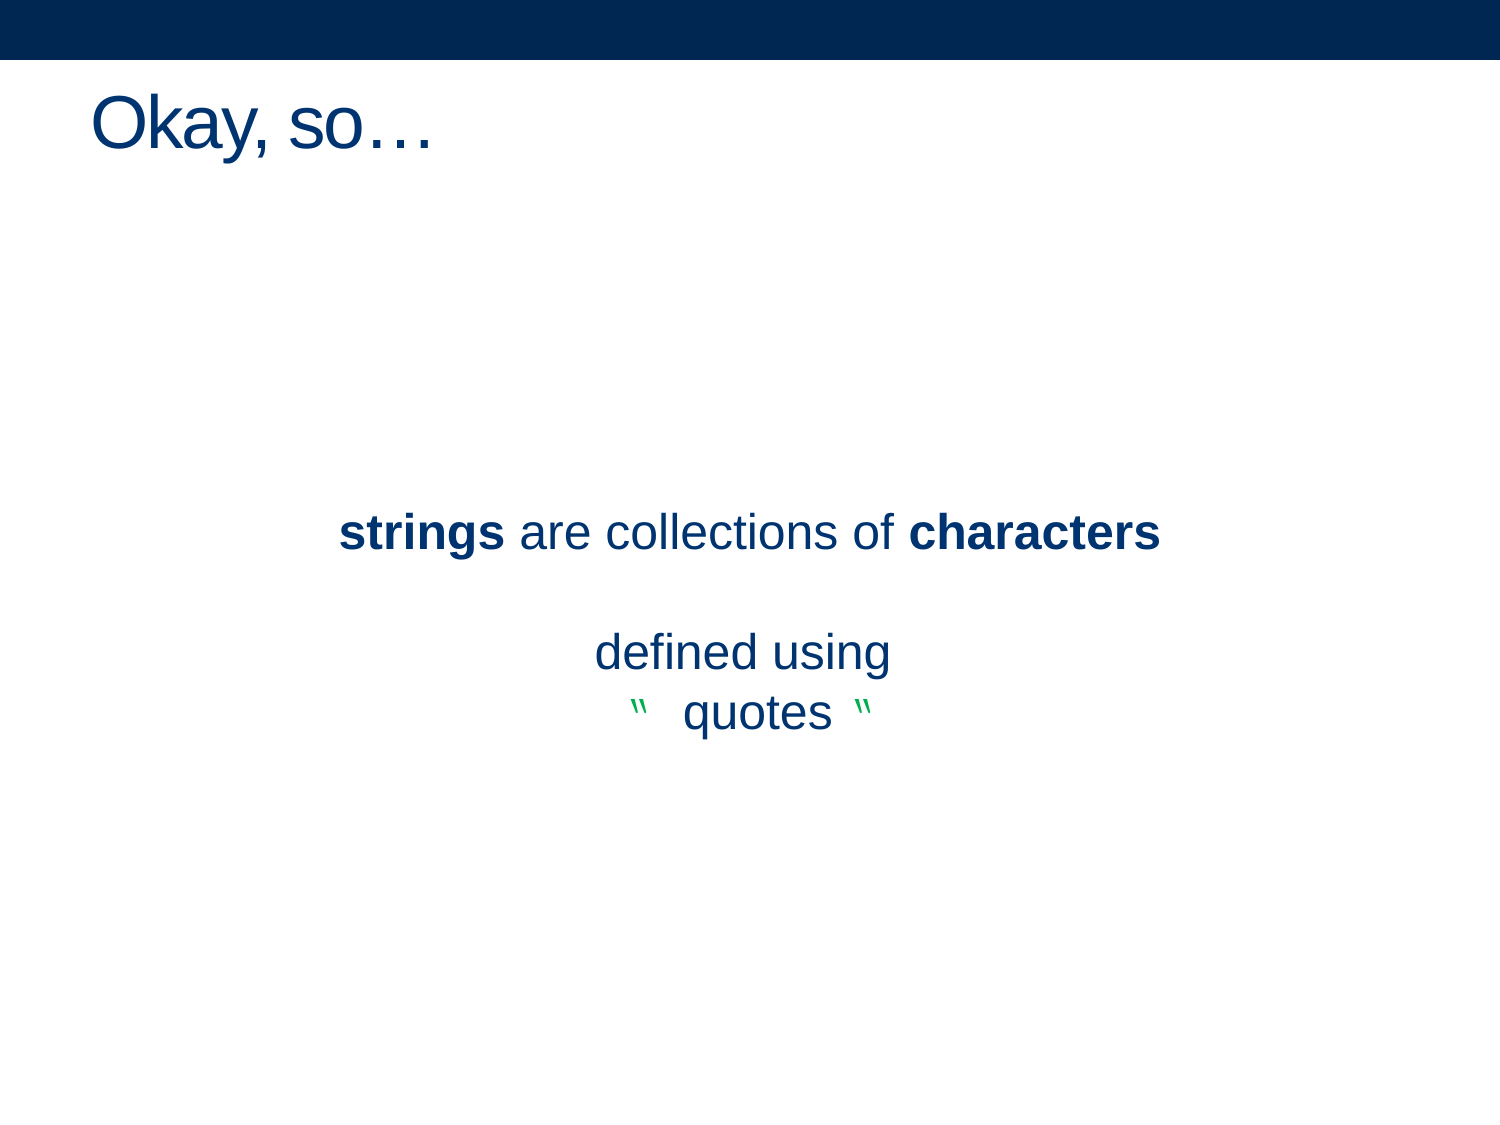

# Okay, so…

strings are collections of characters

defined using
“ quotes “